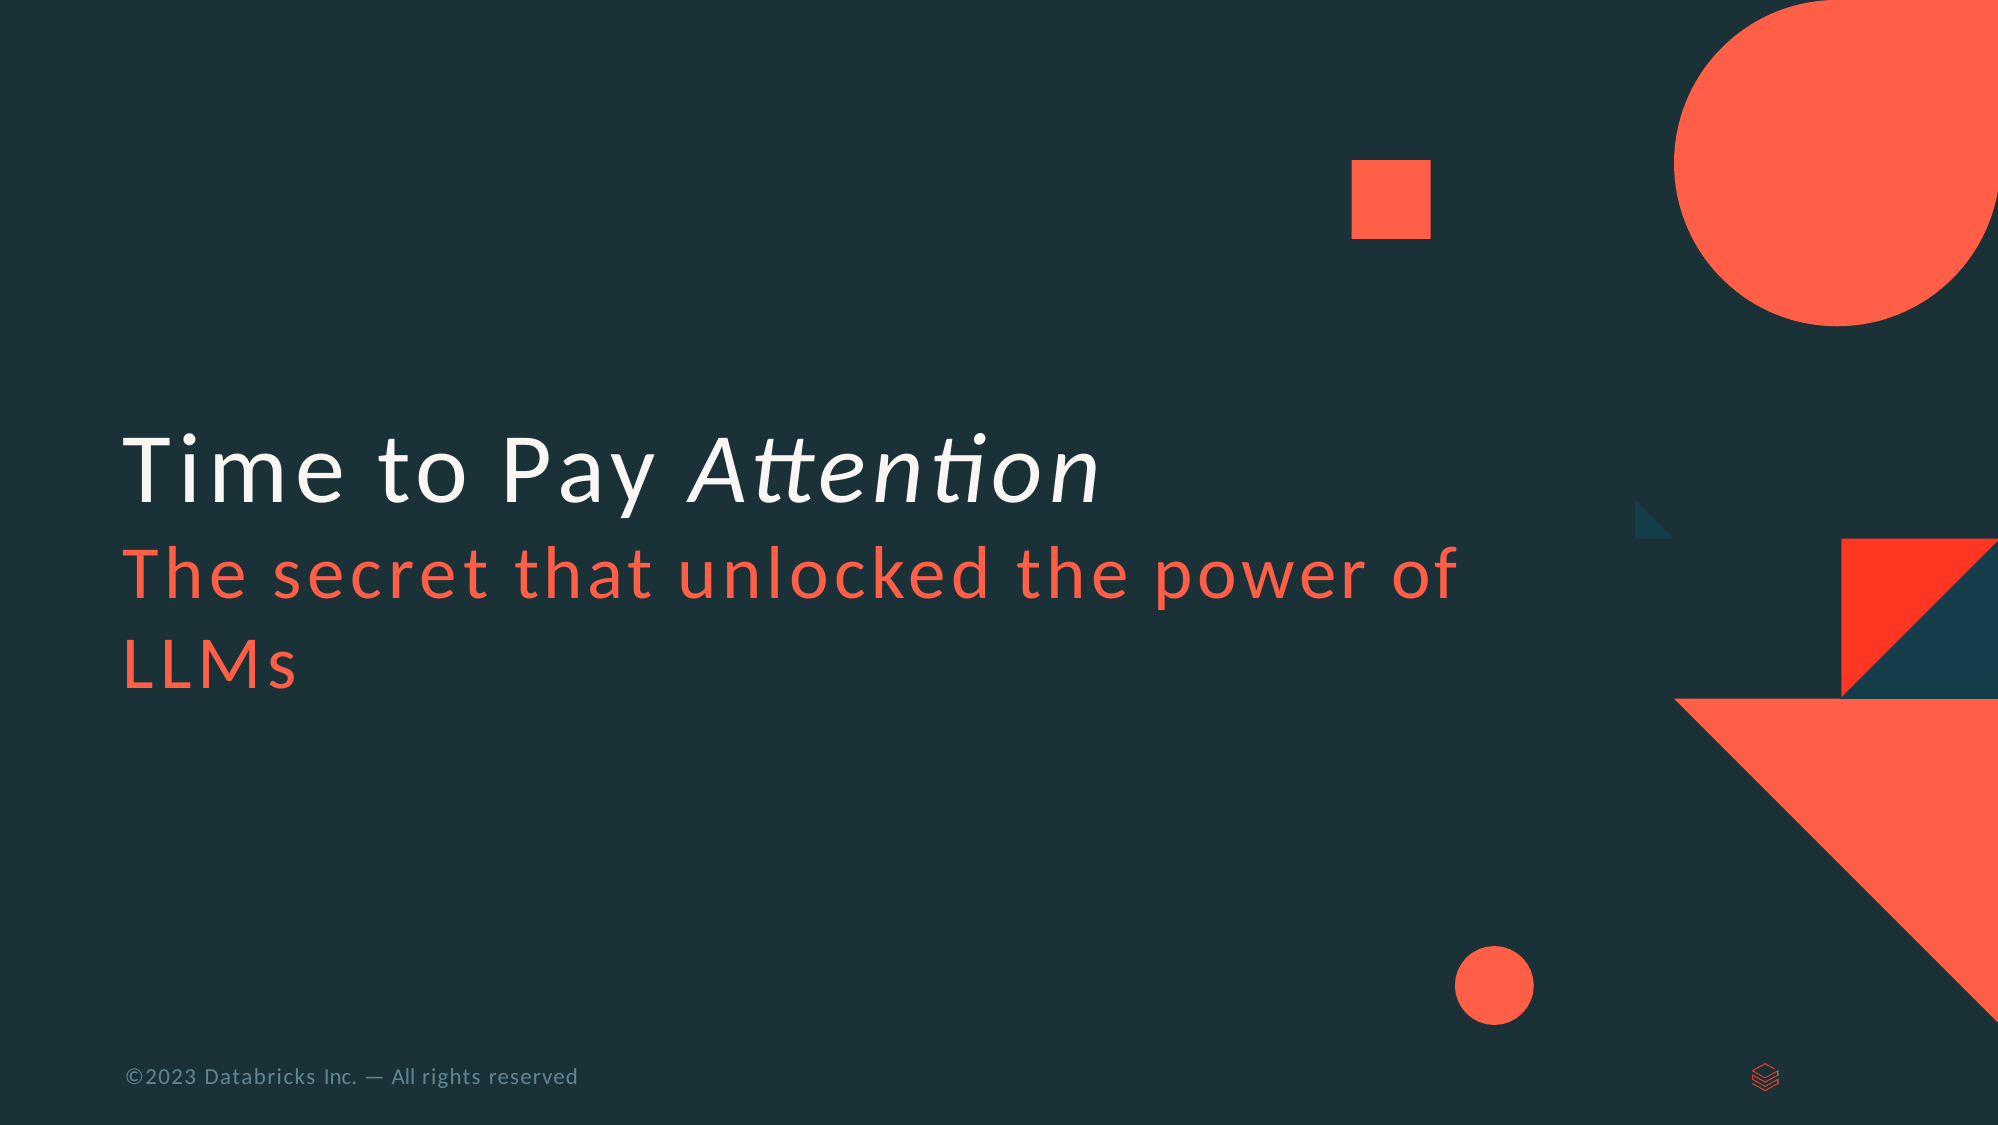

# Time to Pay Attention
The secret that unlocked the power of LLMs

©2023 Databricks Inc. — All rights reserved